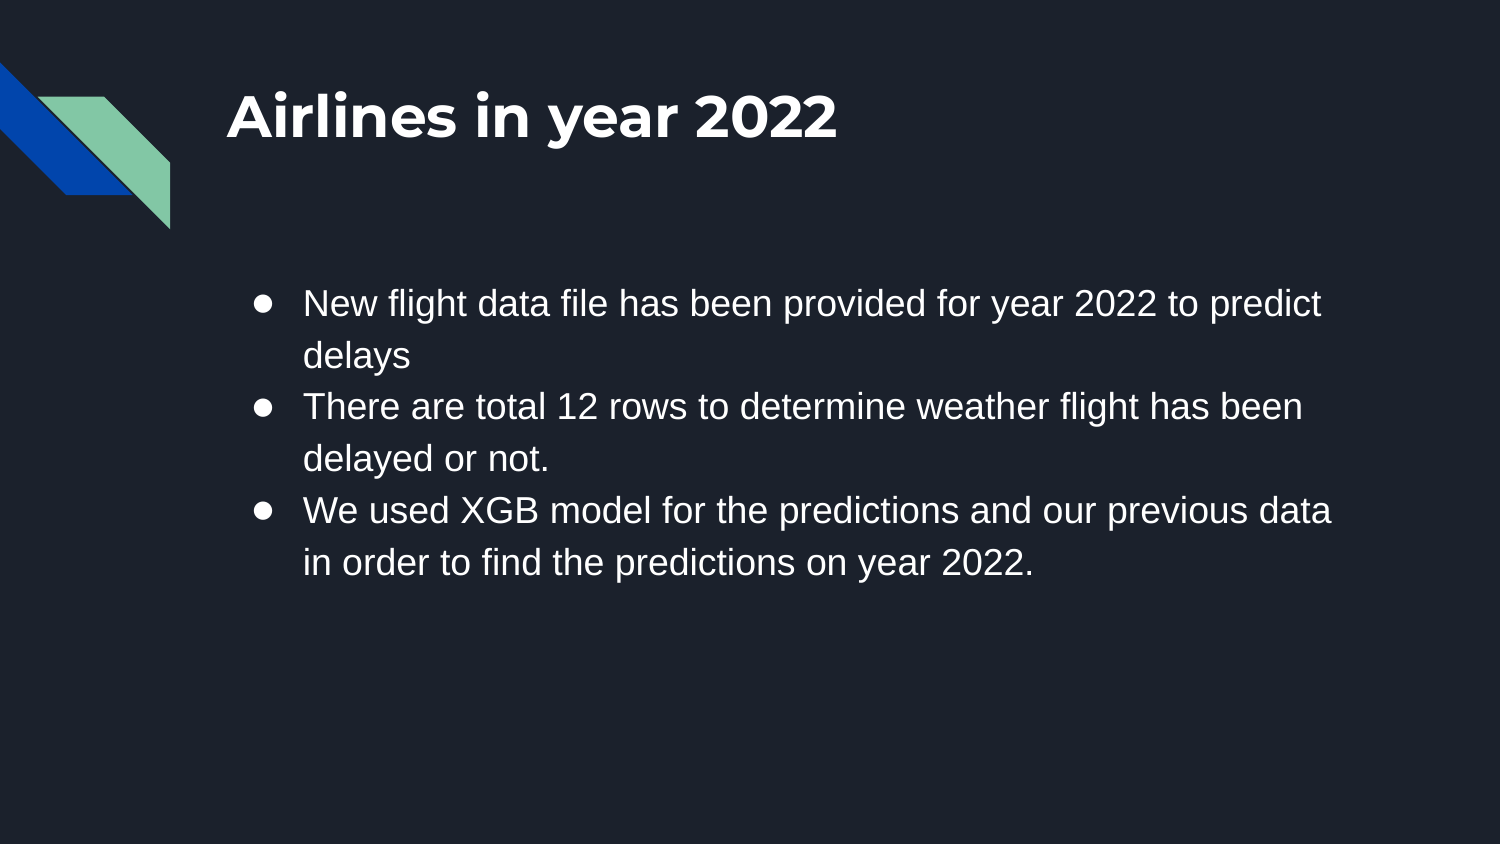

# Airlines in year 2022
New flight data file has been provided for year 2022 to predict delays
There are total 12 rows to determine weather flight has been delayed or not.
We used XGB model for the predictions and our previous data in order to find the predictions on year 2022.